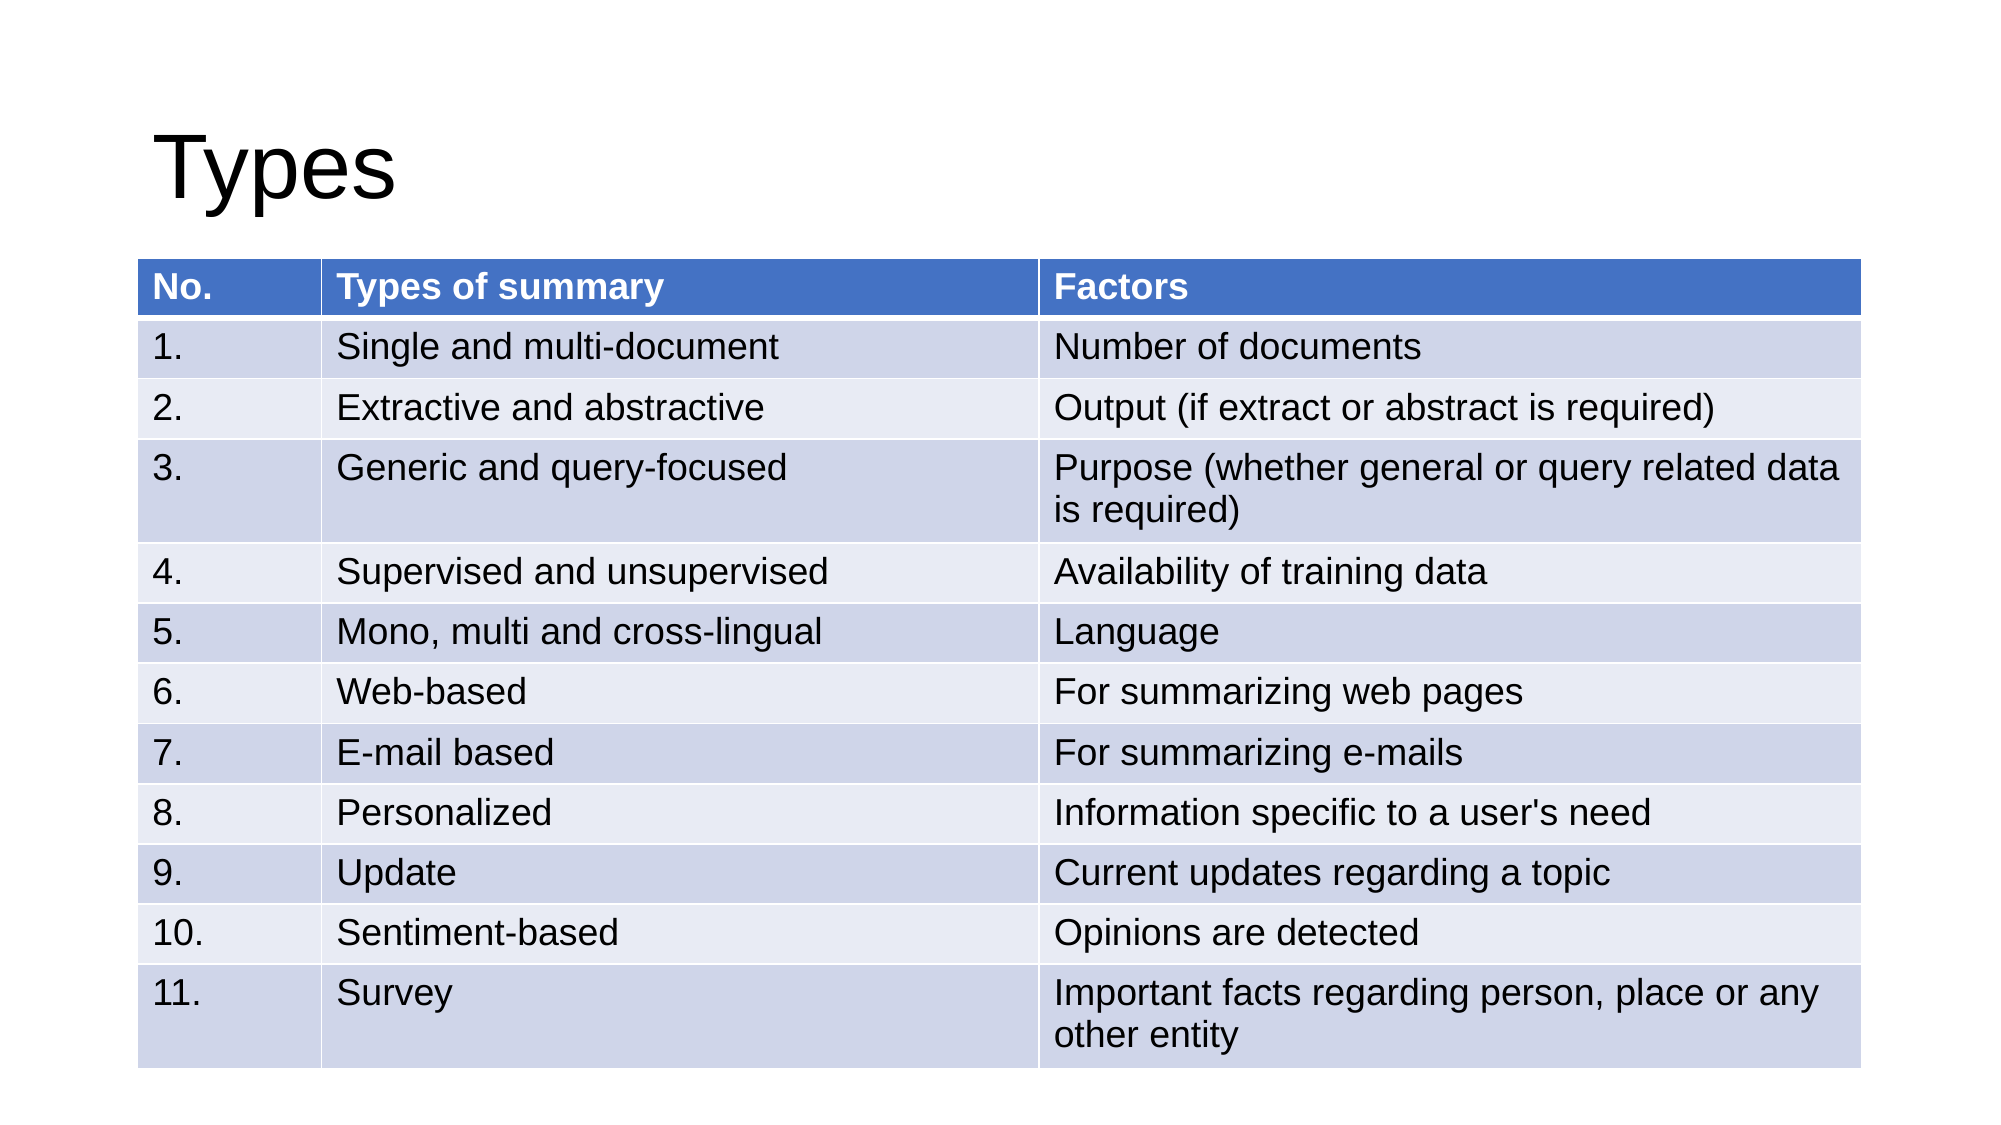

# Types
| No. | Types of summary | Factors |
| --- | --- | --- |
| 1. | Single and multi-document | Number of documents |
| 2. | Extractive and abstractive | Output (if extract or abstract is required) |
| 3. | Generic and query-focused | Purpose (whether general or query related data is required) |
| 4. | Supervised and unsupervised | Availability of training data |
| 5. | Mono, multi and cross-lingual | Language |
| 6. | Web-based | For summarizing web pages |
| 7. | E-mail based | For summarizing e-mails |
| 8. | Personalized | Information specific to a user's need |
| 9. | Update | Current updates regarding a topic |
| 10. | Sentiment-based | Opinions are detected |
| 11. | Survey | Important facts regarding person, place or any other entity |